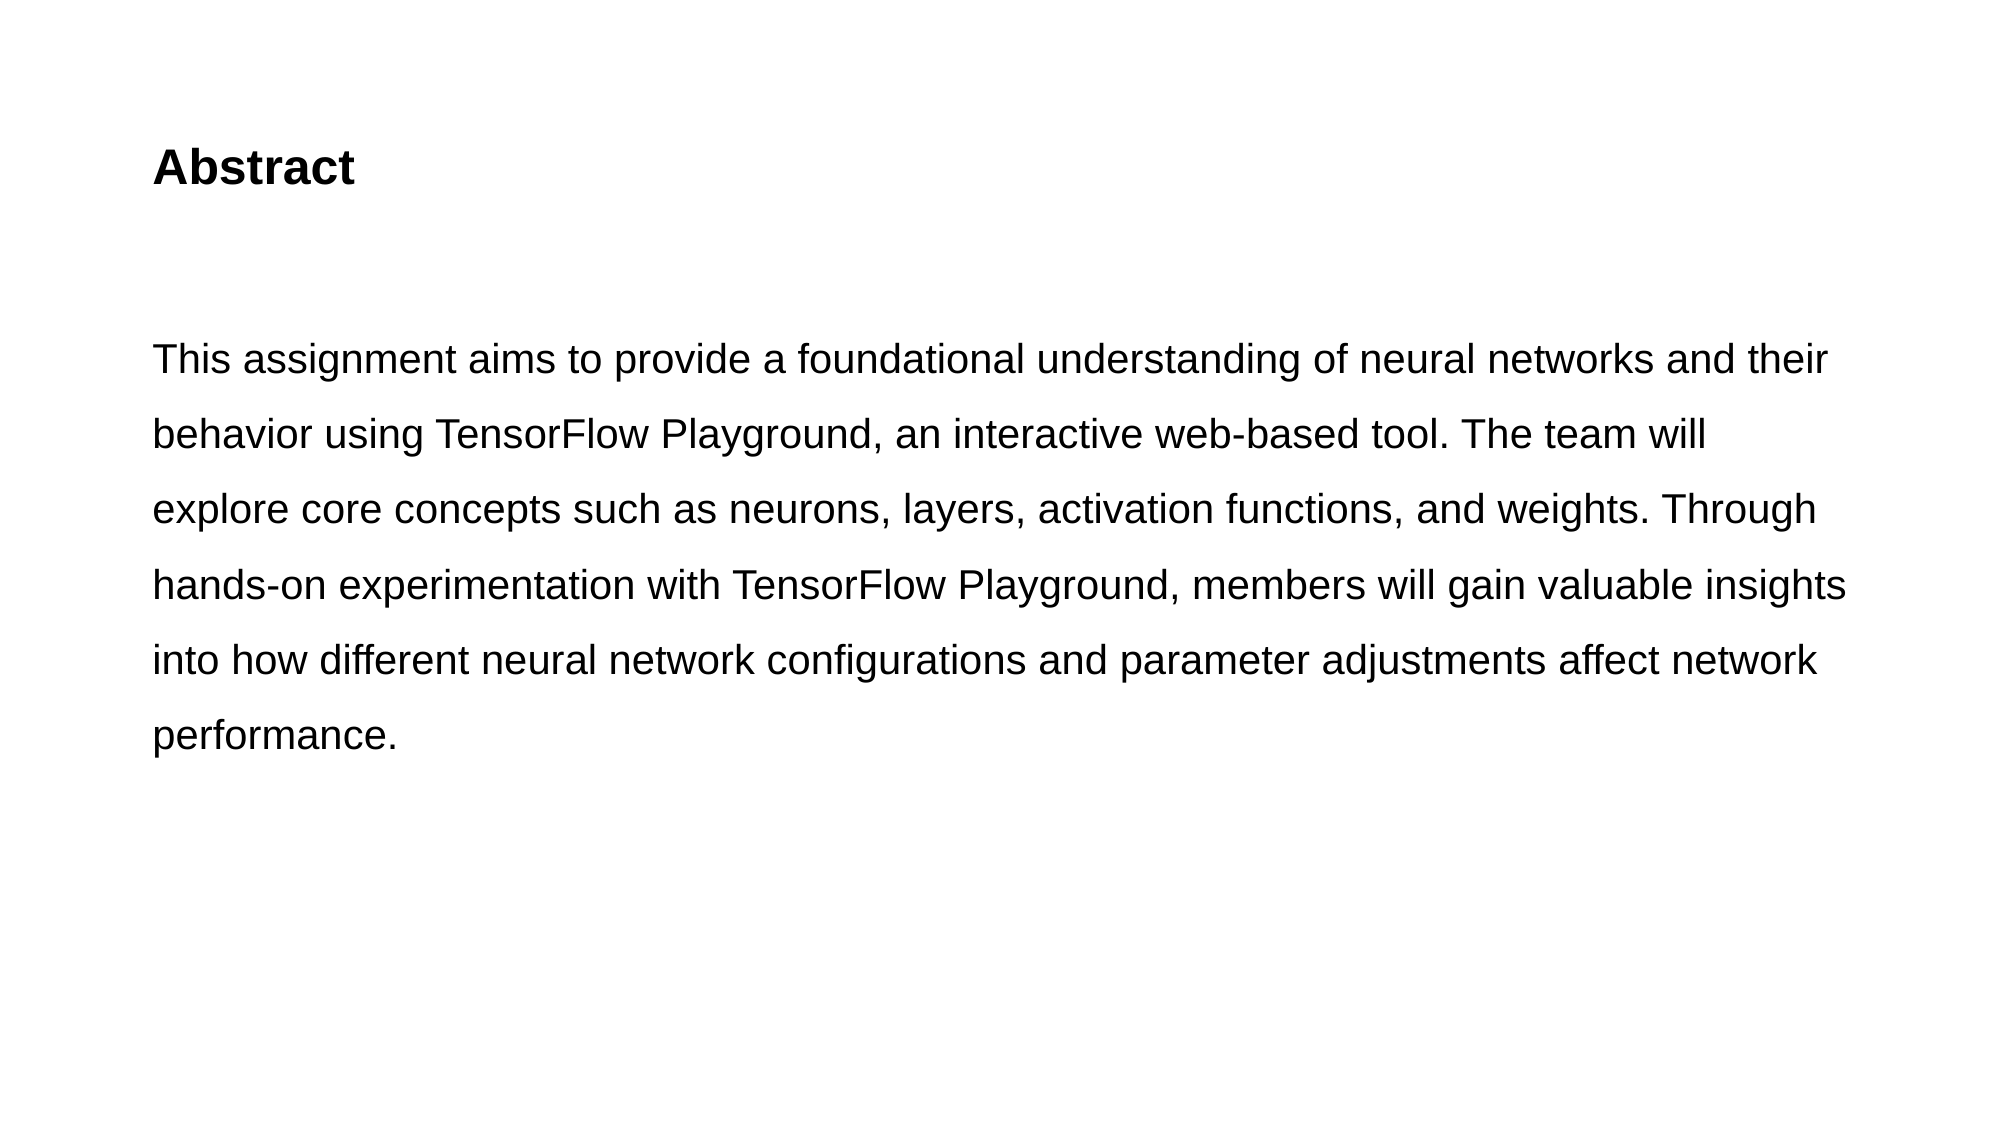

# Abstract
This assignment aims to provide a foundational understanding of neural networks and their behavior using TensorFlow Playground, an interactive web-based tool. The team will explore core concepts such as neurons, layers, activation functions, and weights. Through hands-on experimentation with TensorFlow Playground, members will gain valuable insights into how different neural network configurations and parameter adjustments affect network performance.